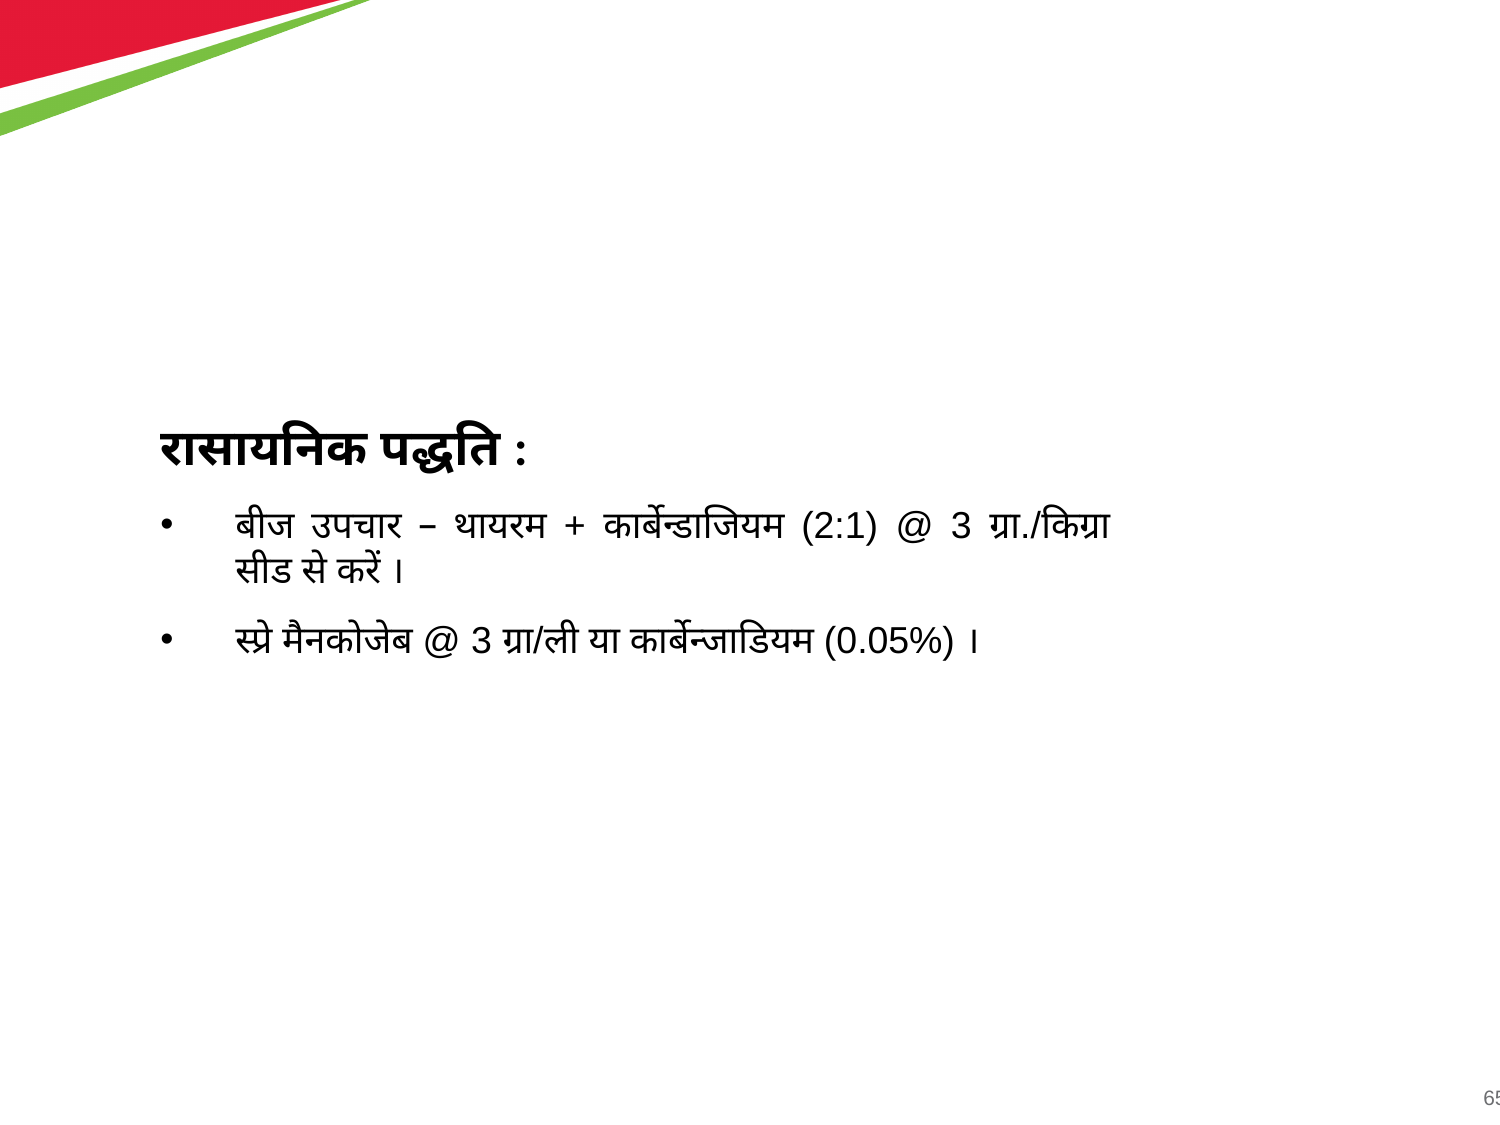

रासायनिक पद्धति :
बीज उपचार – थायरम + कार्बेन्डाजियम (2:1) @ 3 ग्रा./किग्रा सीड से करें ।
स्प्रे मैनकोजेब @ 3 ग्रा/ली या कार्बेन्जाडियम (0.05%) ।